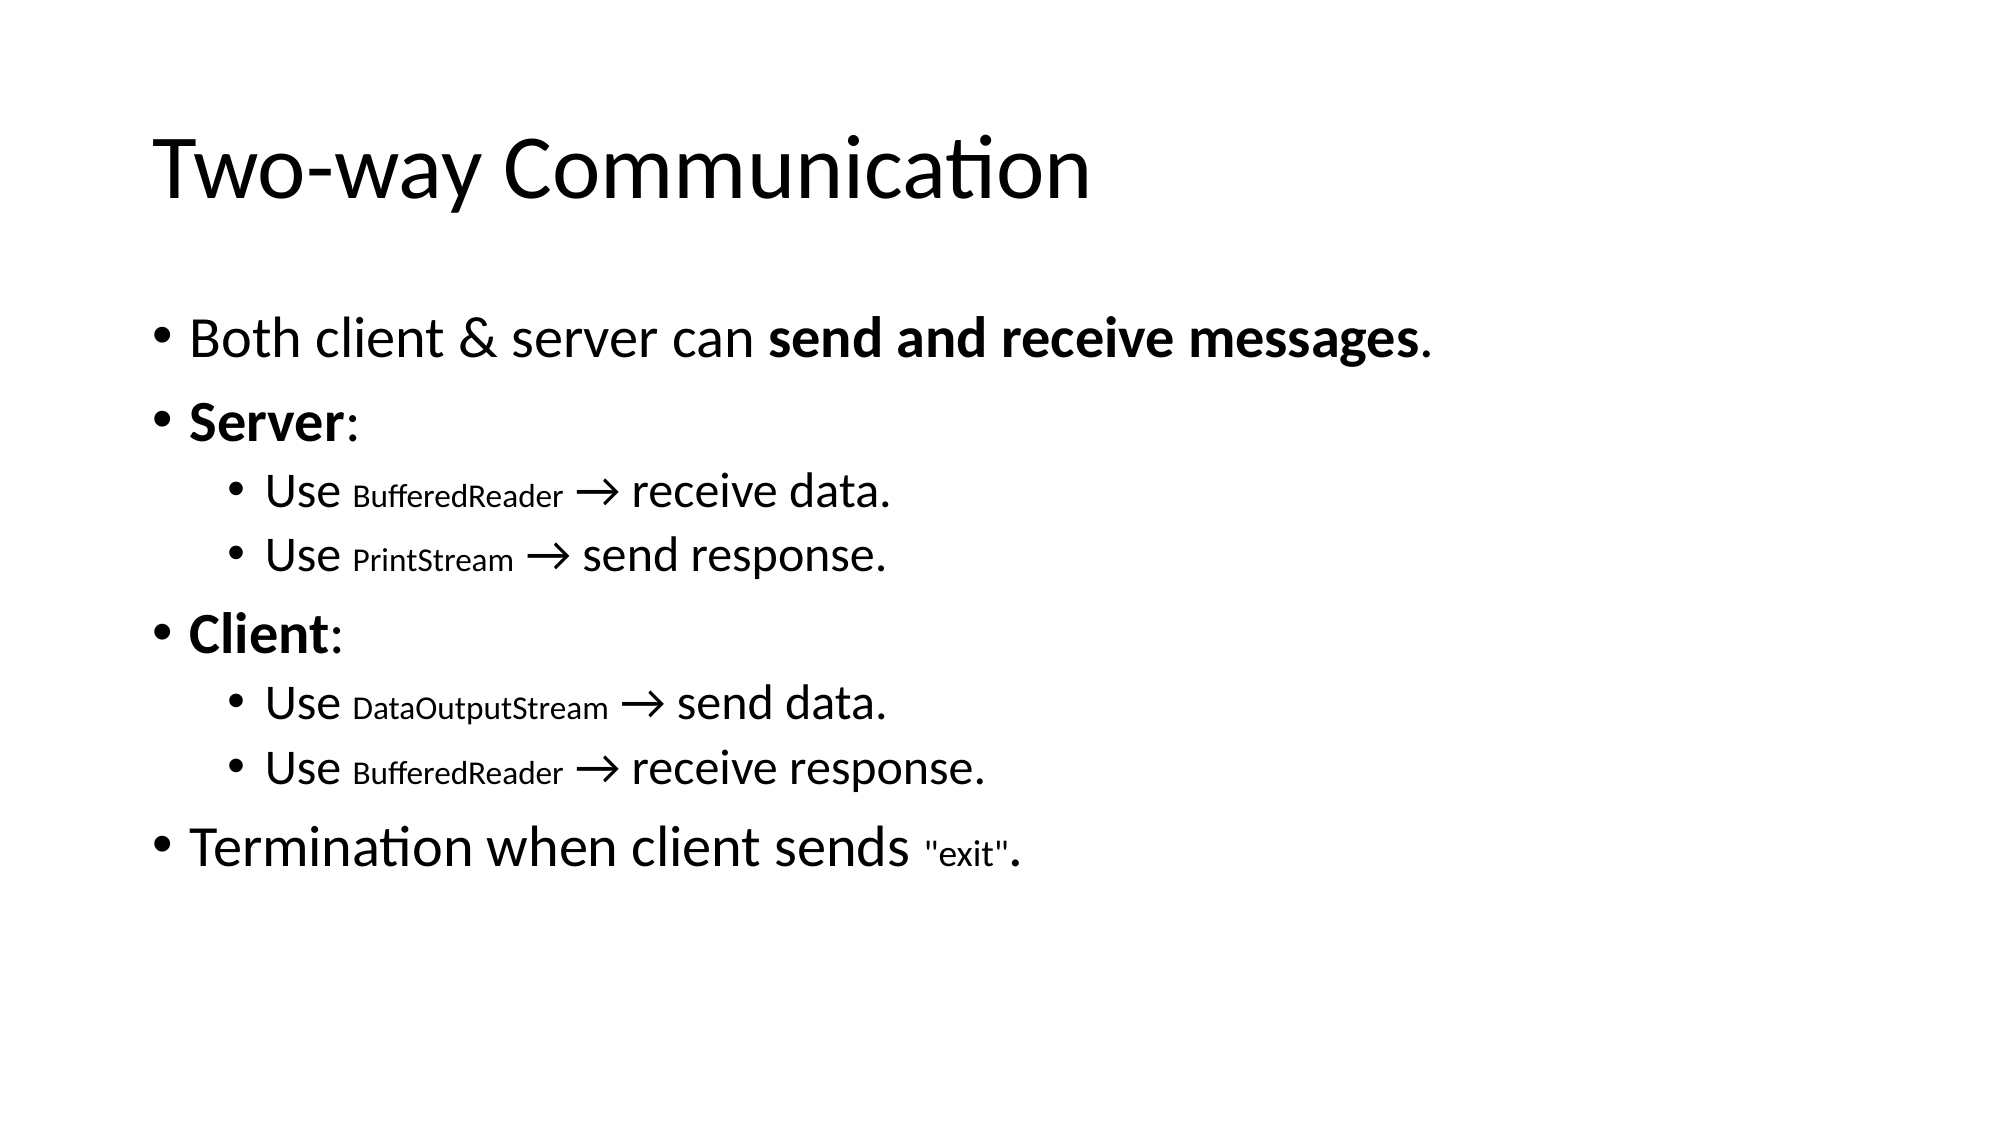

# Two-way Communication
Both client & server can send and receive messages.
Server:
Use BufferedReader → receive data.
Use PrintStream → send response.
Client:
Use DataOutputStream → send data.
Use BufferedReader → receive response.
Termination when client sends "exit".